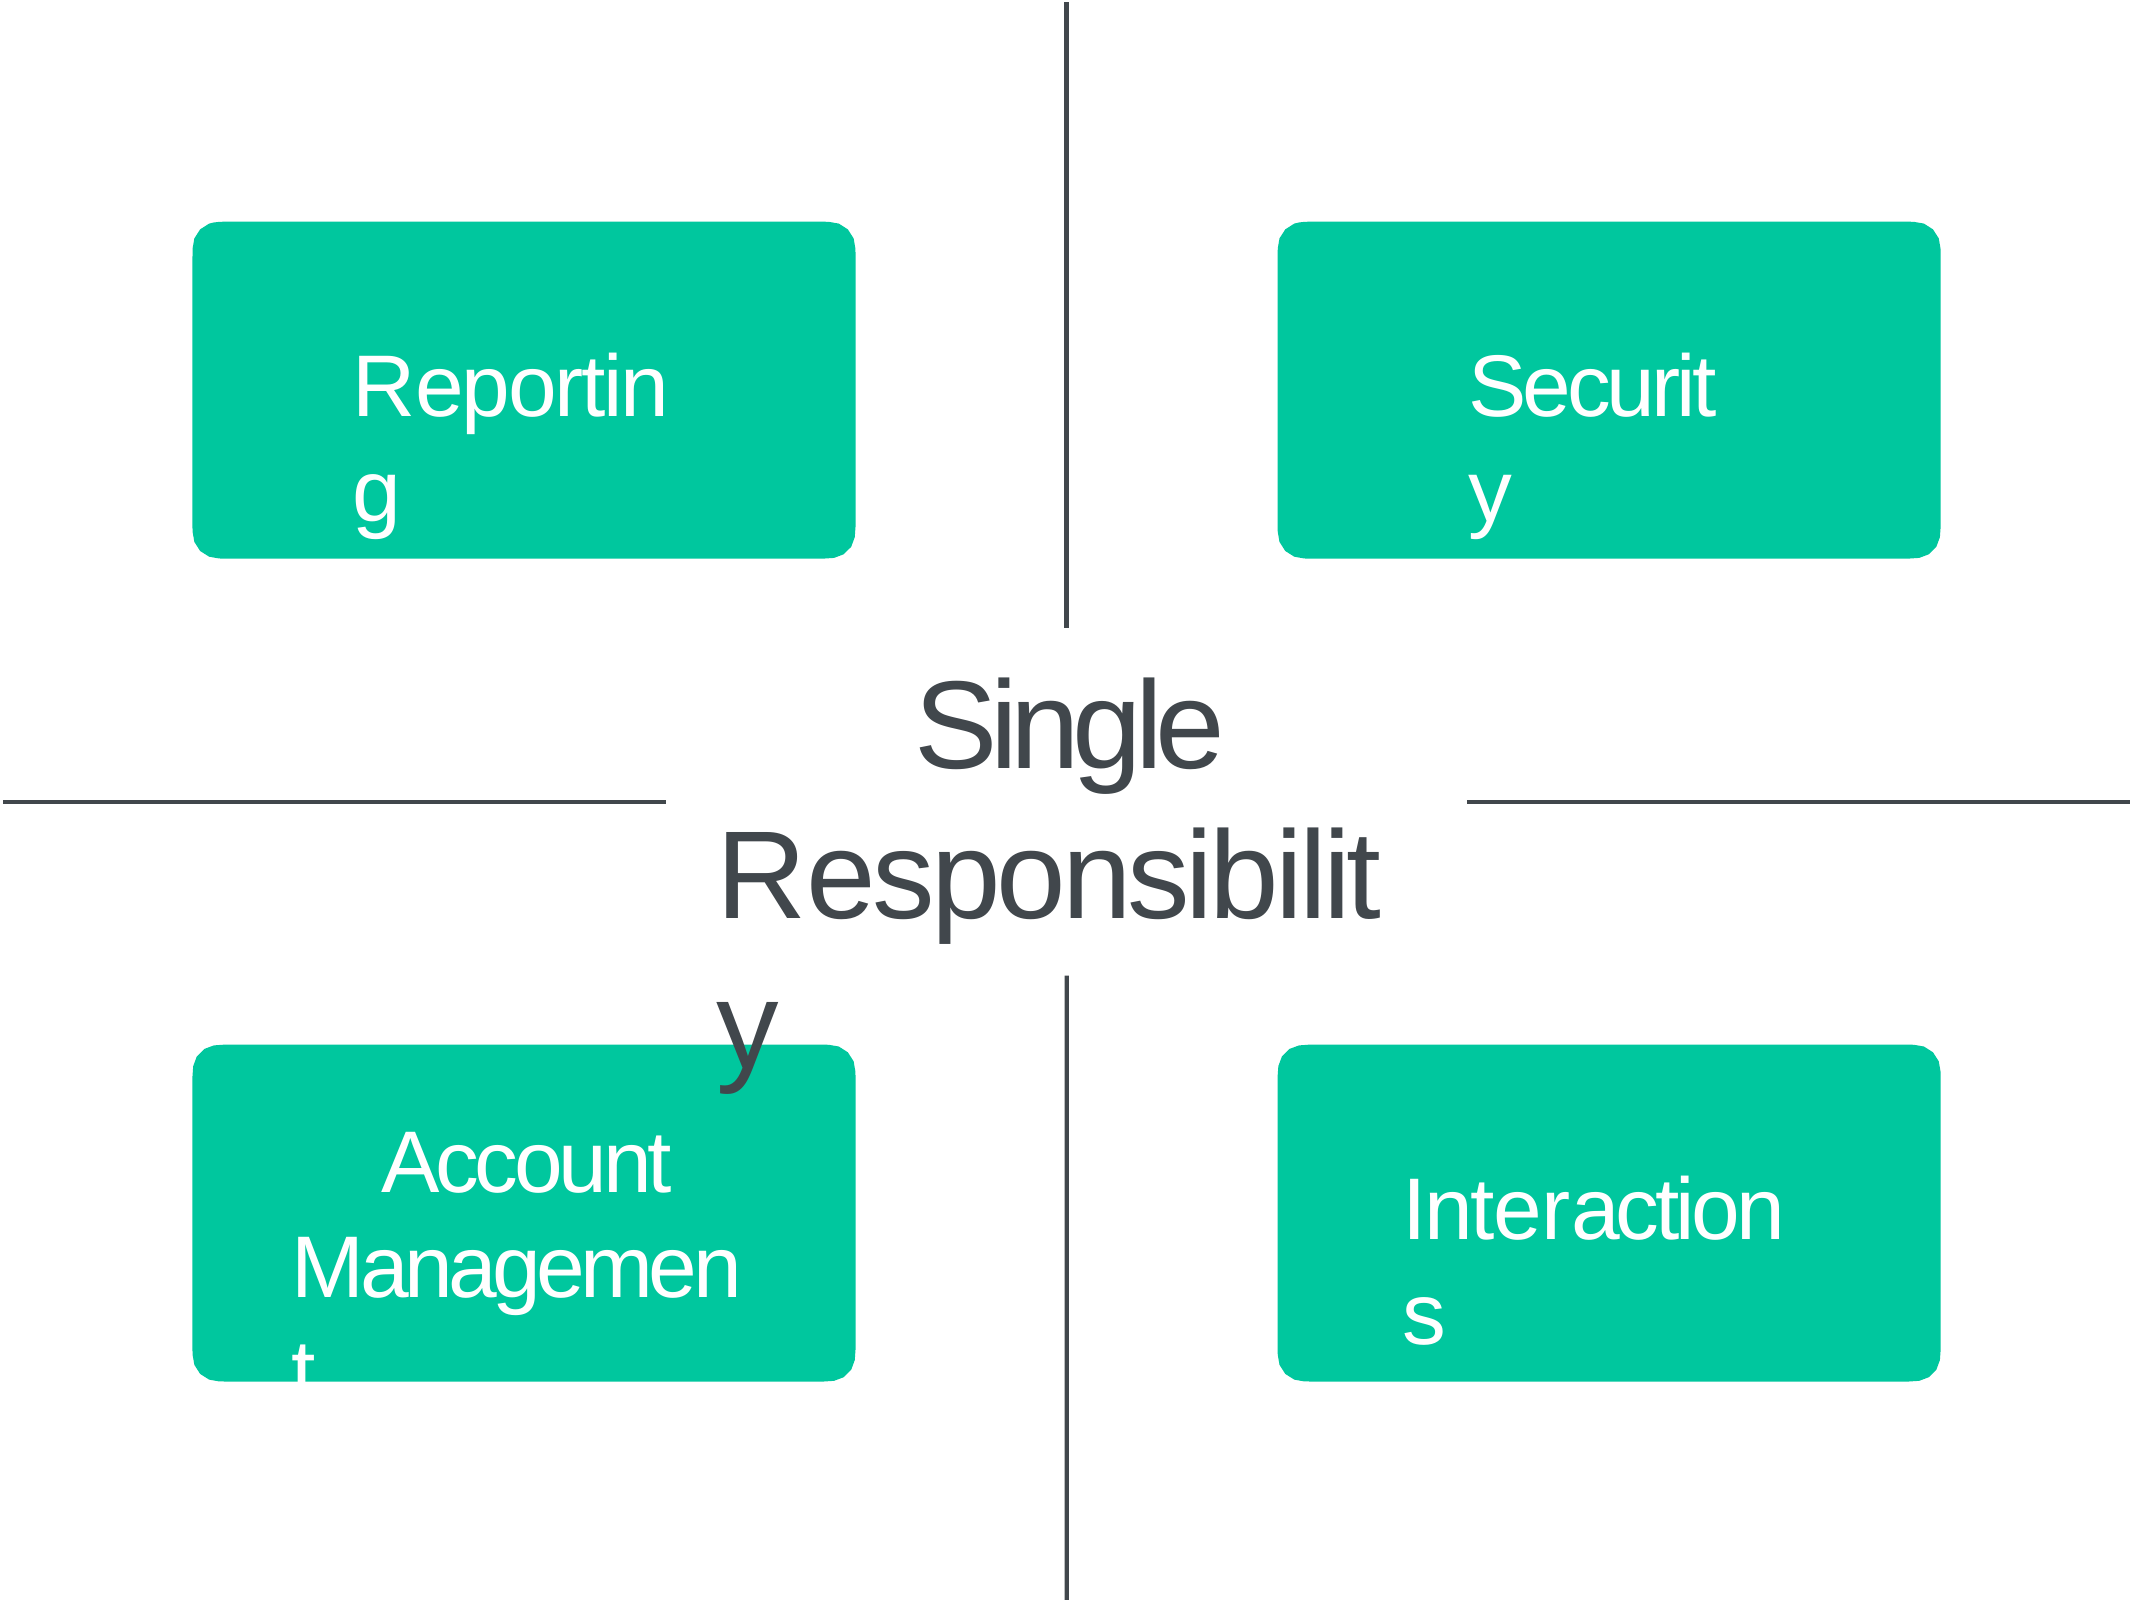

# Reporting
Security
Single  Responsibility

Account  Management
Interactions